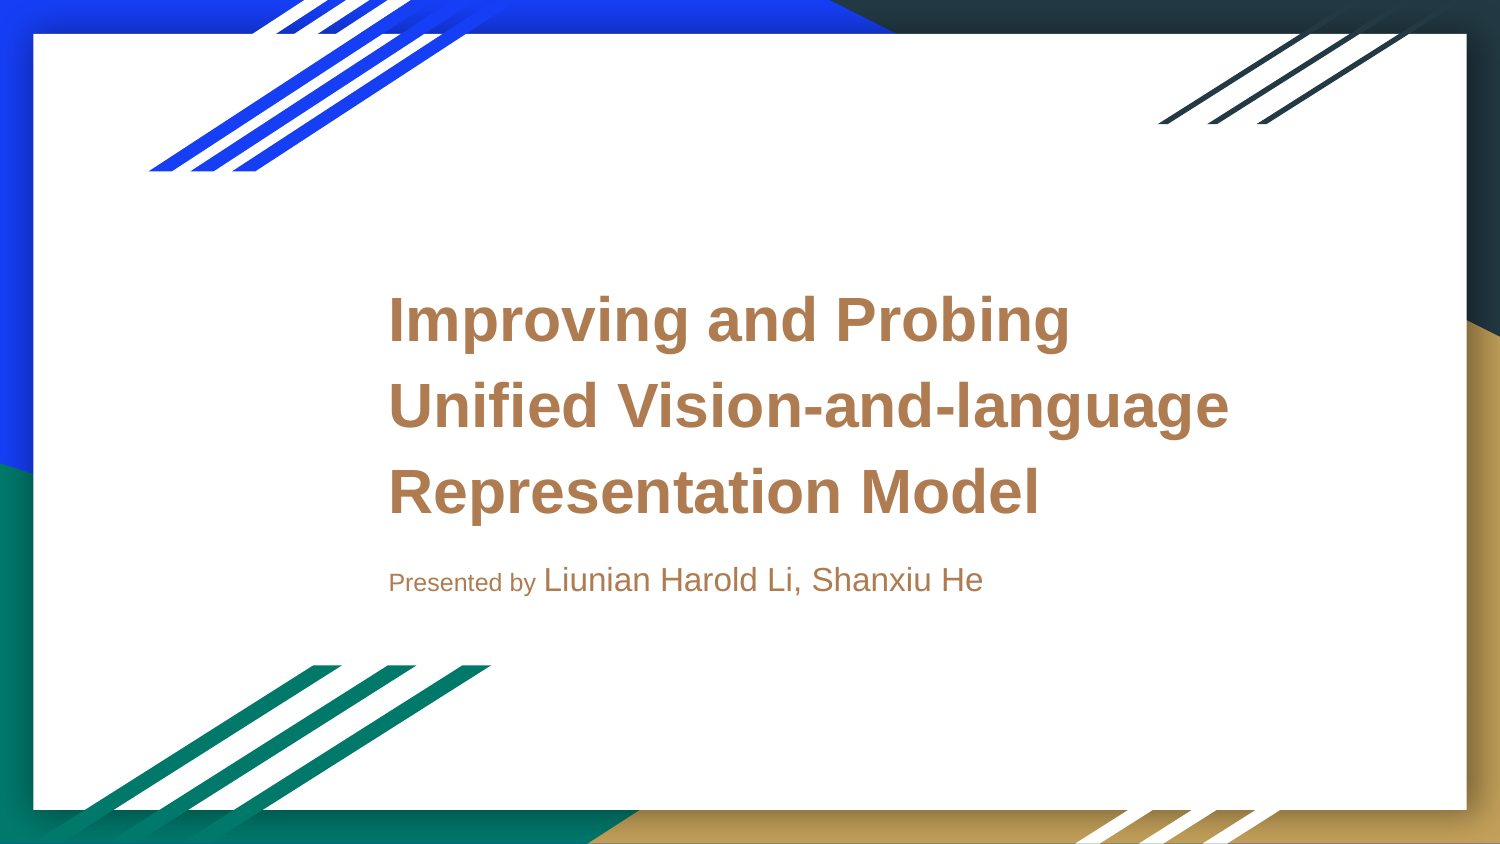

# Improving and Probing
Unified Vision-and-language Representation Model
Presented by Liunian Harold Li, Shanxiu He